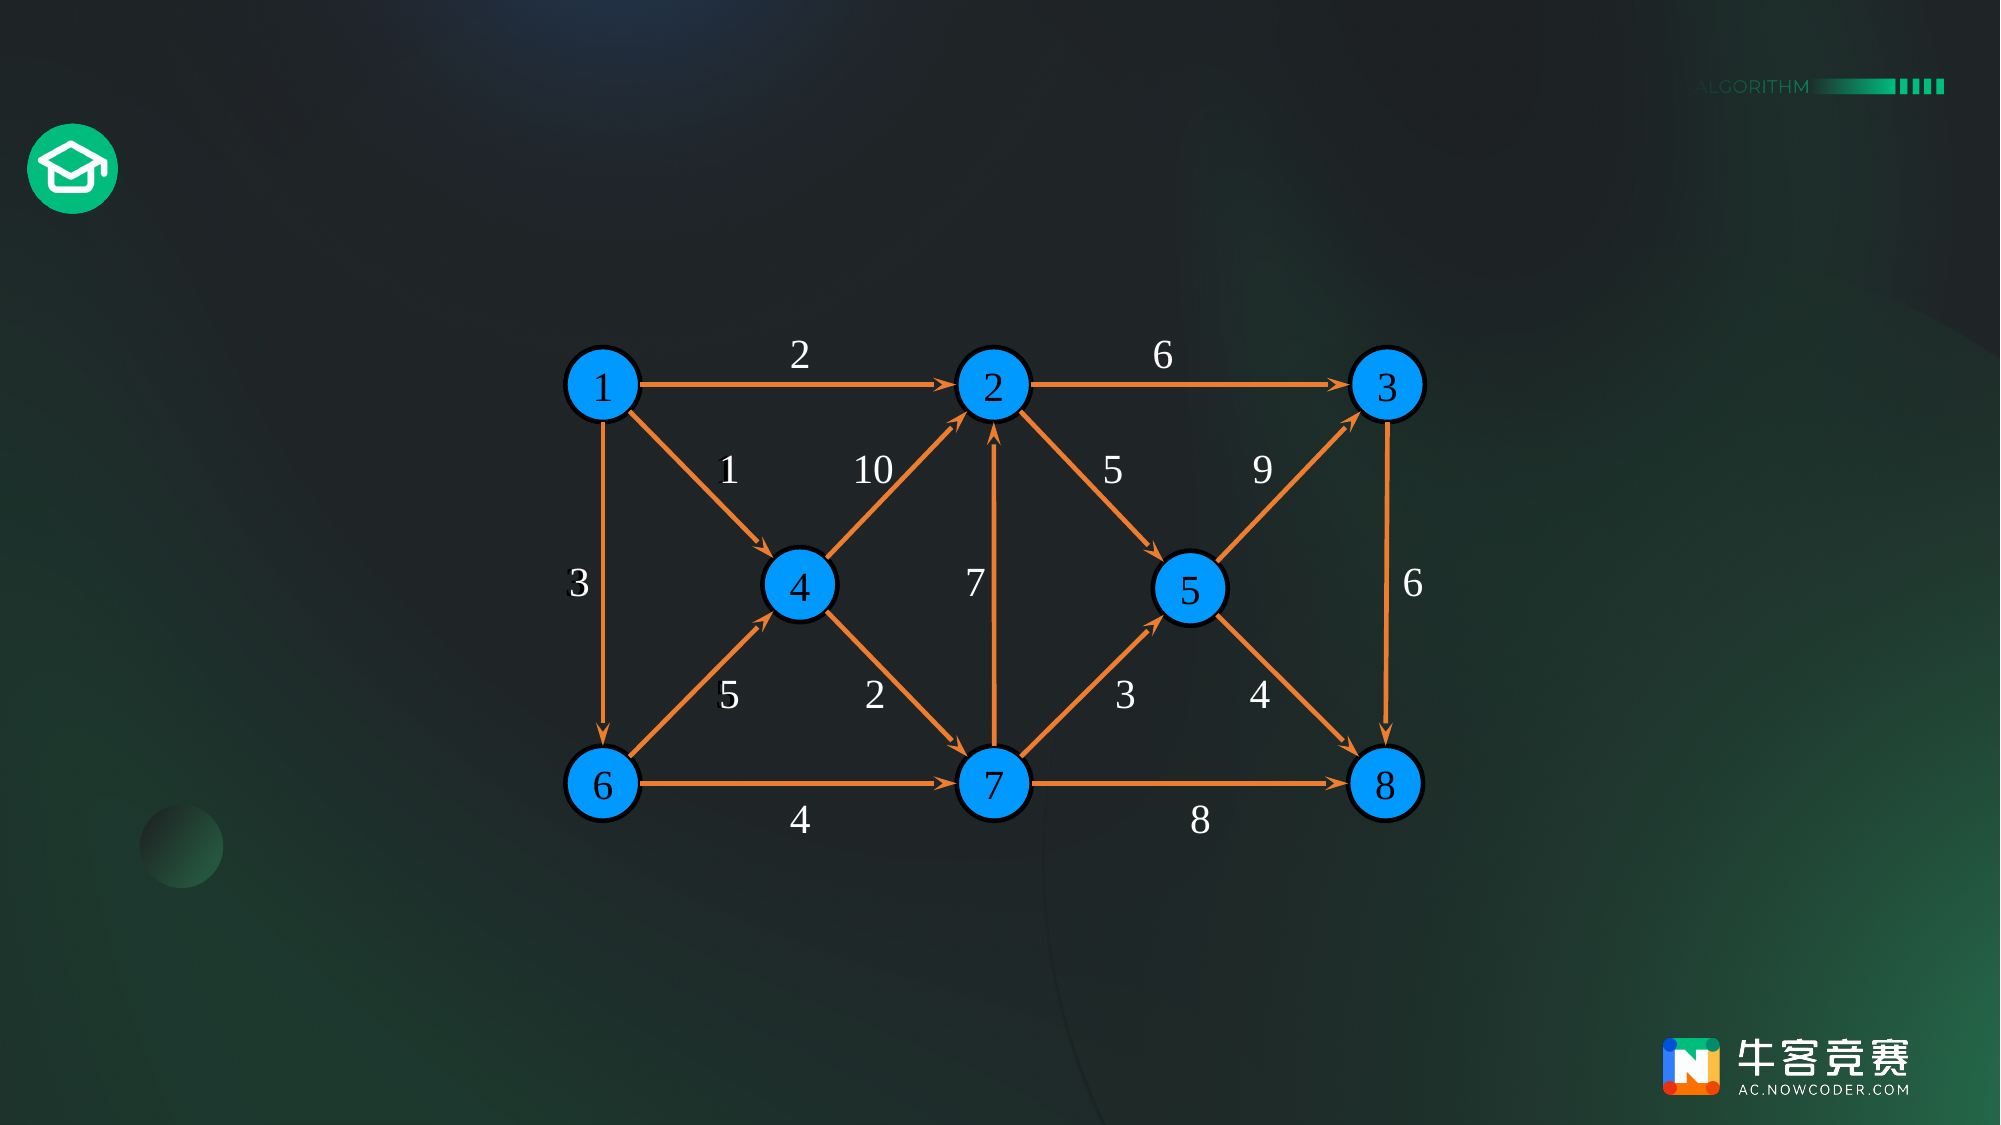

#

2
6
1
2
3
1
1
10
5
9
4
3
3
7
6
5
5
5
2
3
4
6
7
8
4
8